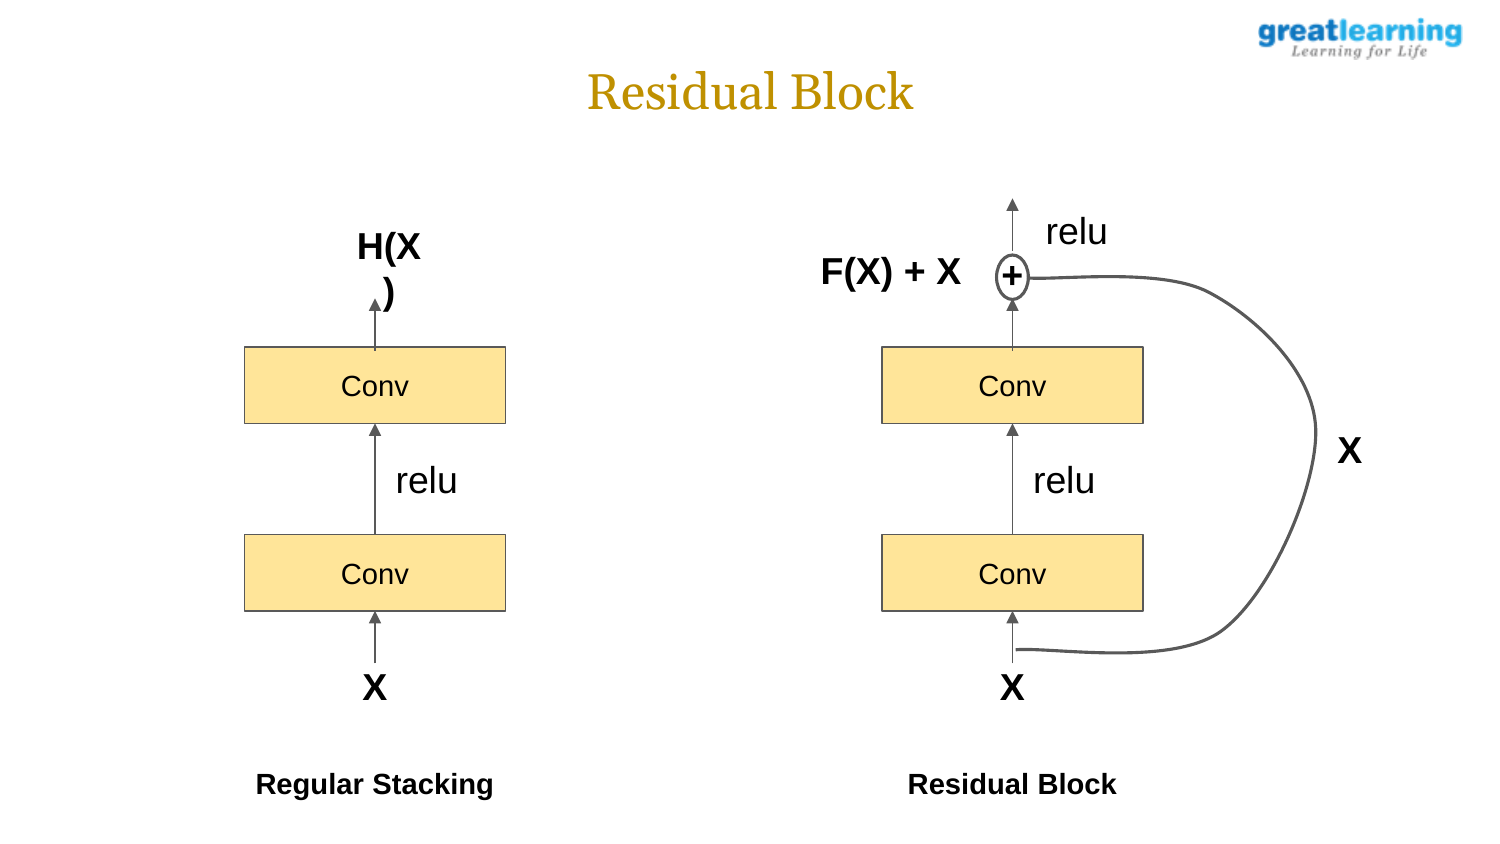

Residual Block
relu
H(X)
F(X) + X
+

Conv
Conv
X
relu
relu
Conv
Conv
X
X
Regular Stacking
Residual Block